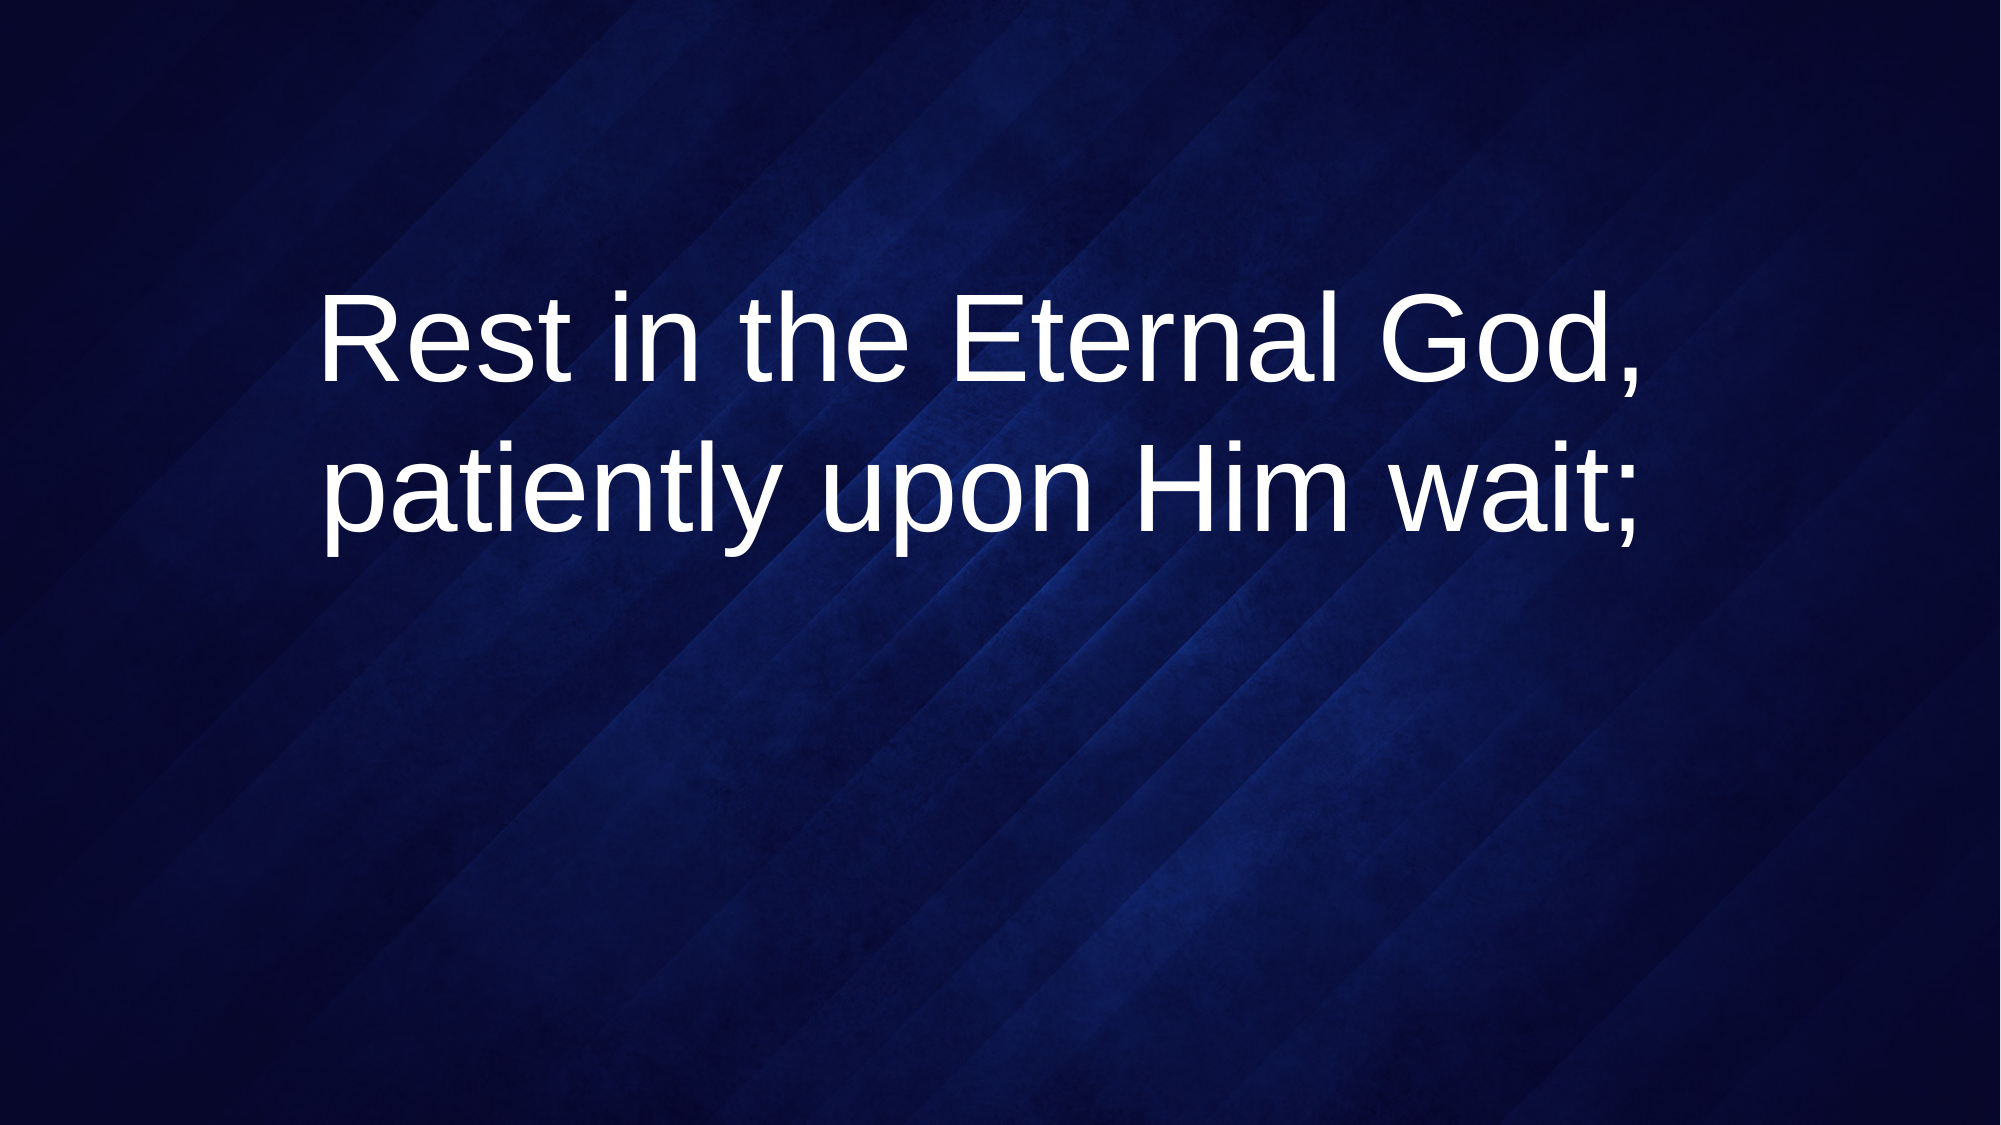

# Rest in the Eternal God, patiently upon Him wait;